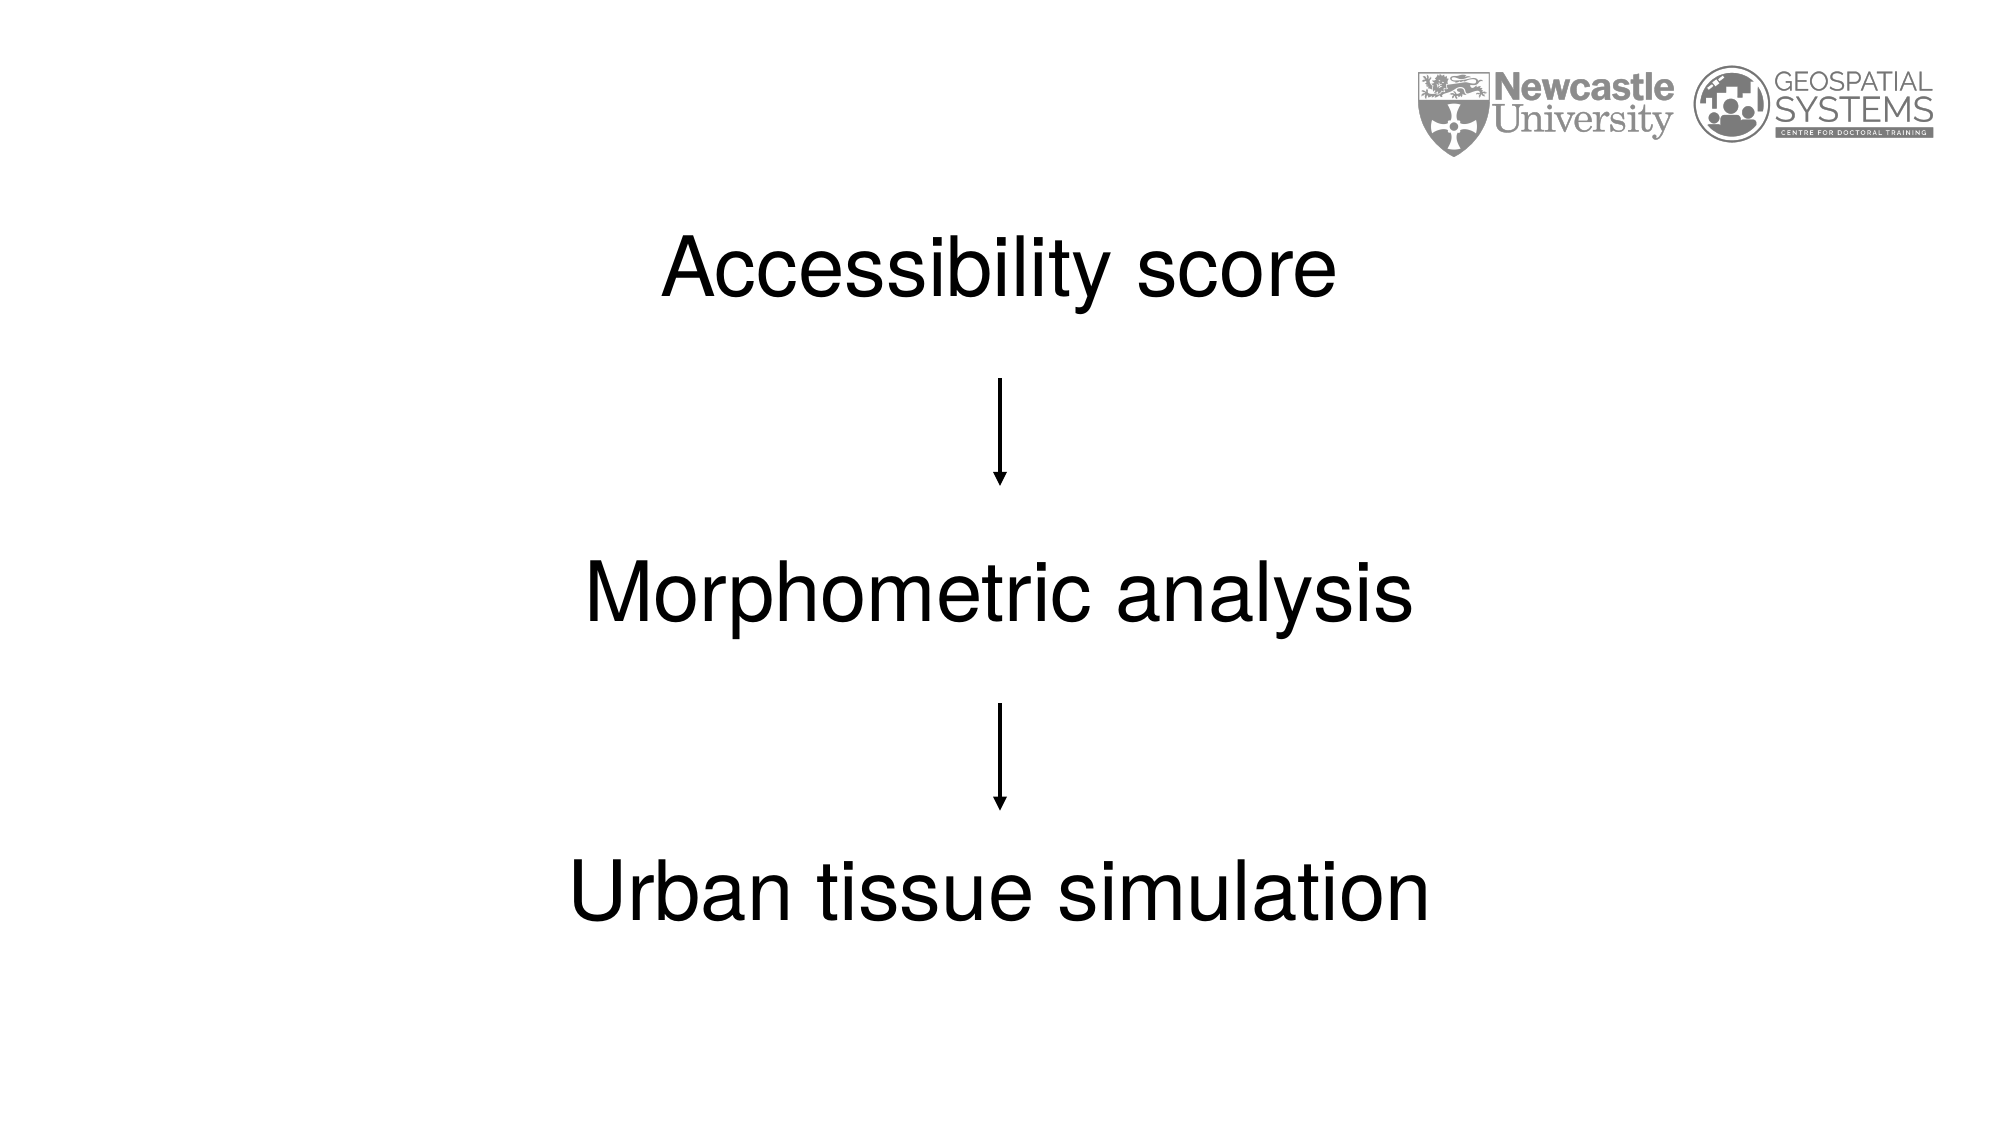

Accessibility score
Morphometric analysis
Urban tissue simulation